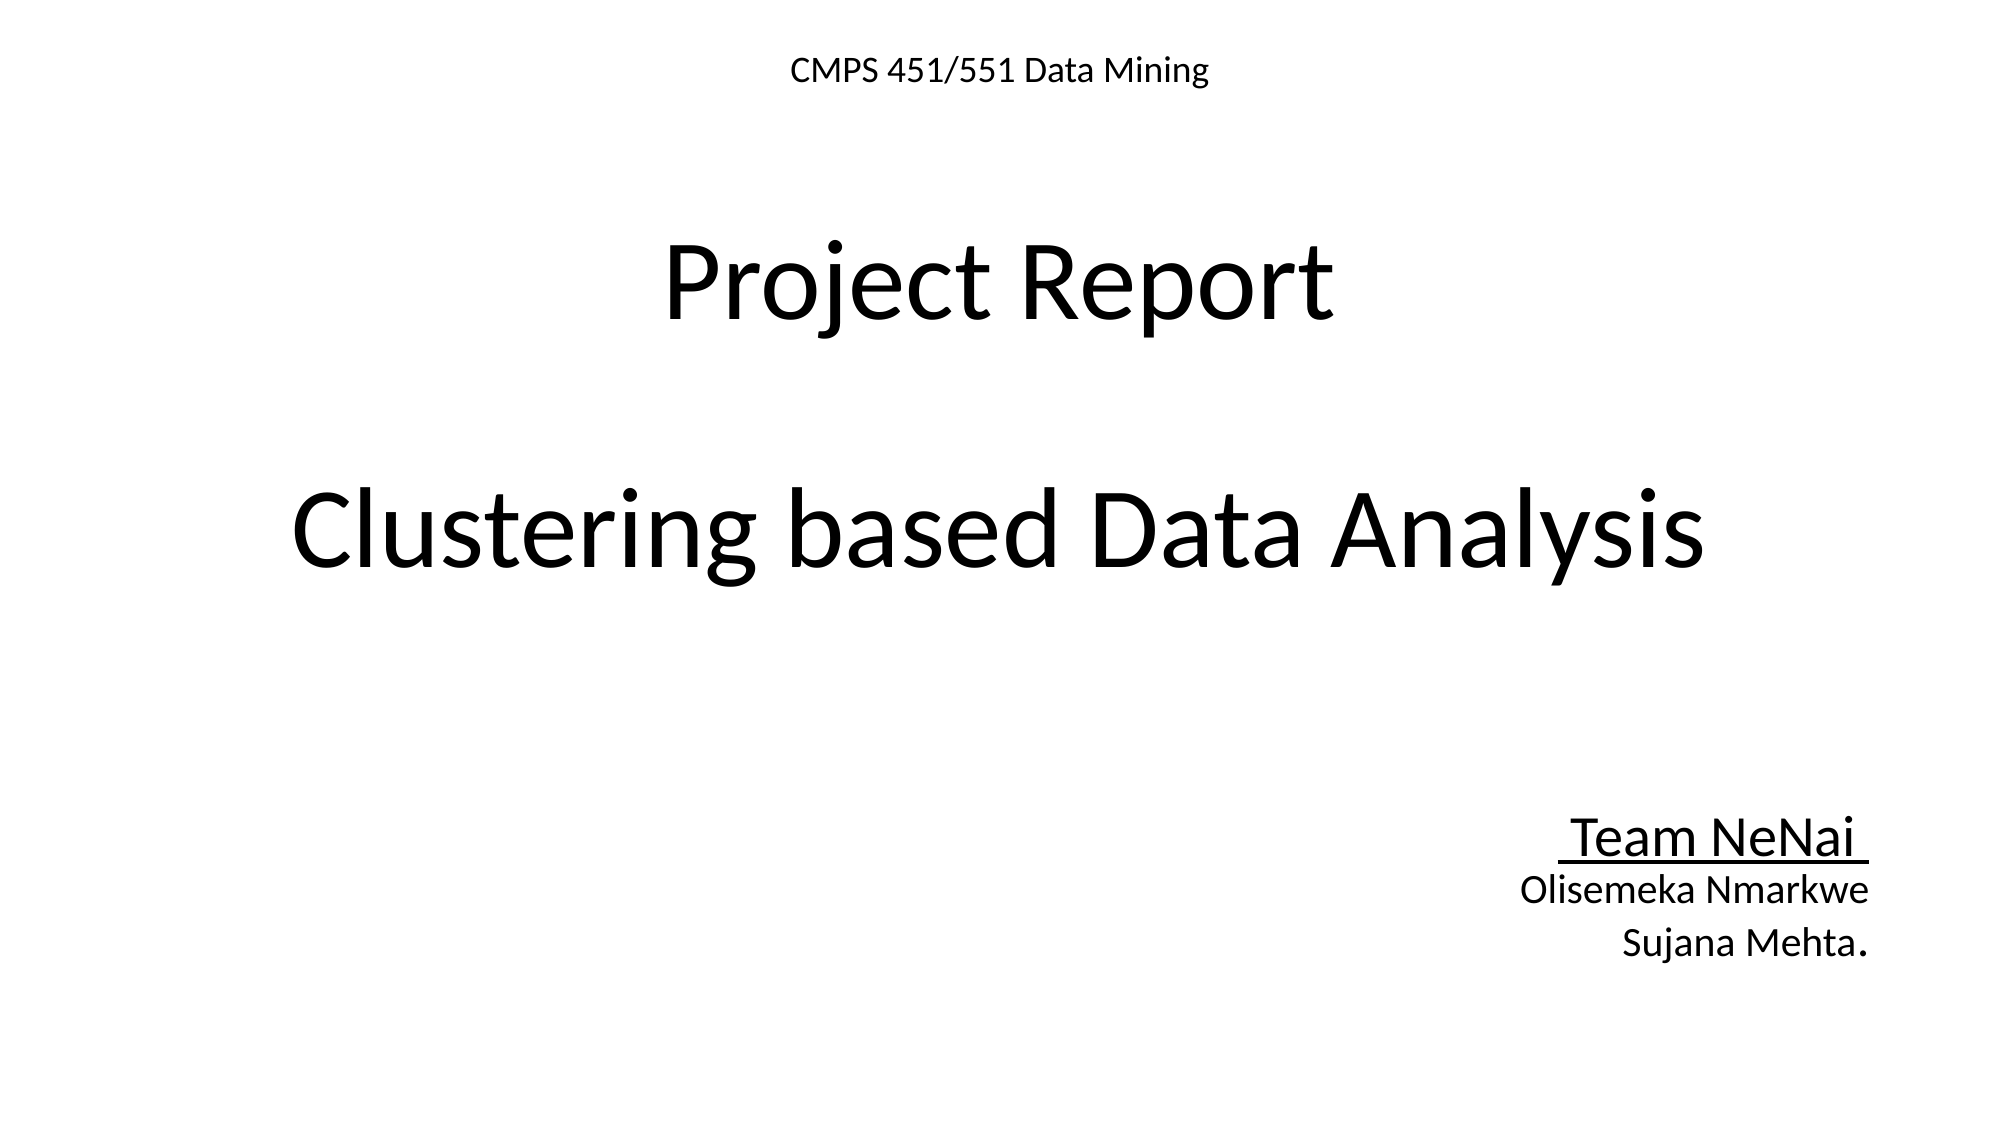

CMPS 451/551 Data Mining
# Project Report Clustering based Data Analysis
 Team NeNai
Olisemeka Nmarkwe
Sujana Mehta.